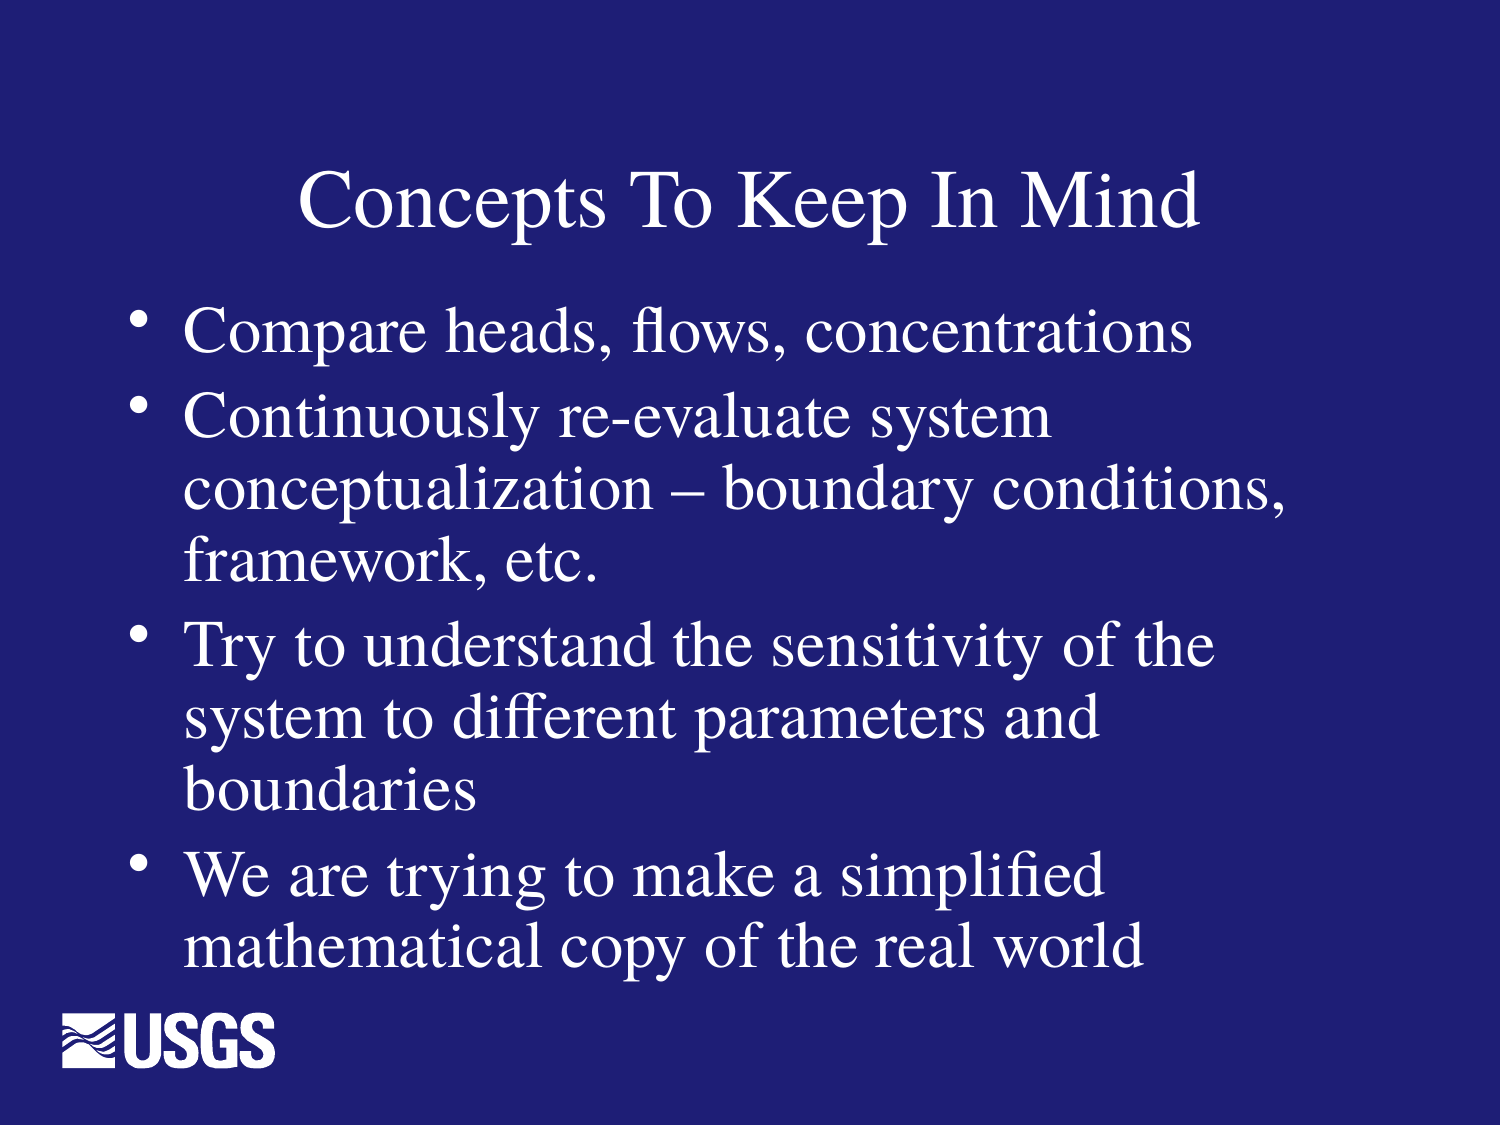

# Concepts To Keep In Mind
Compare heads, flows, concentrations
Continuously re-evaluate system conceptualization – boundary conditions, framework, etc.
Try to understand the sensitivity of the system to different parameters and boundaries
We are trying to make a simplified mathematical copy of the real world